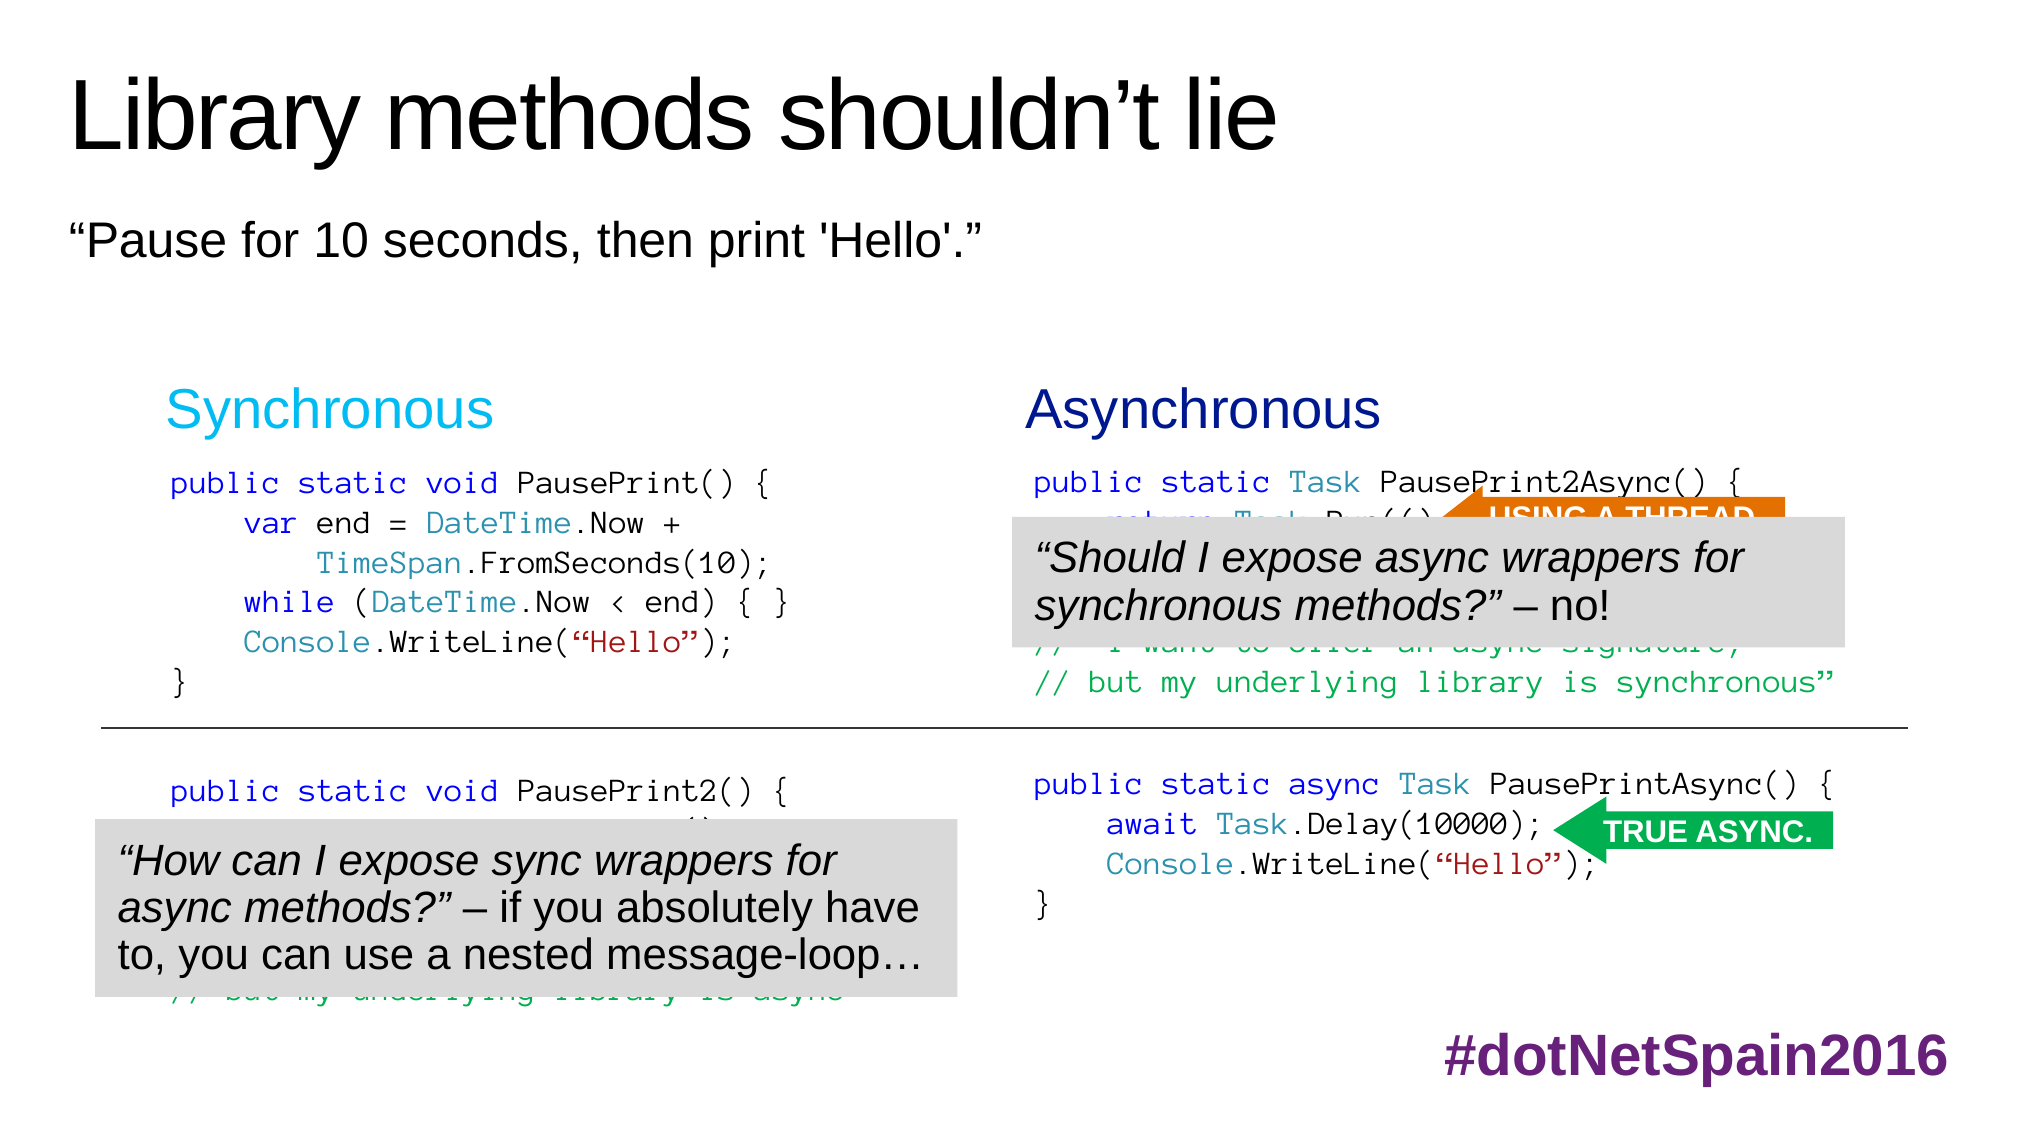

# Library methods shouldn’t lie
“Pause for 10 seconds, then print 'Hello'.”
Synchronous
Asynchronous
public static Task PausePrint2Async() {
    return Task.Run(() =>
        PausePrint());
}
// “I want to offer an async signature,
// but my underlying library is synchronous”
public static void PausePrint() {
    var end = DateTime.Now +
        TimeSpan.FromSeconds(10);
    while (DateTime.Now < end) { }
    Console.WriteLine(“Hello”);
}
USING A THREAD.
Looks async, but isn’t
“Should I expose async wrappers for synchronous methods?” – no!
public static async Task PausePrintAsync() {
    await Task.Delay(10000);
    Console.WriteLine(“Hello”);
}
public static void PausePrint2() {
    Task t = PausePrintAsync();
    t.Wait();
}
// “I’m not allowed an async signature,
// but my underlying library is async”
TRUE ASYNC.
“How can I expose sync wrappers for async methods?” – if you absolutely have to, you can use a nested message-loop…
BLOCKING.
Looks sync, but isn’t